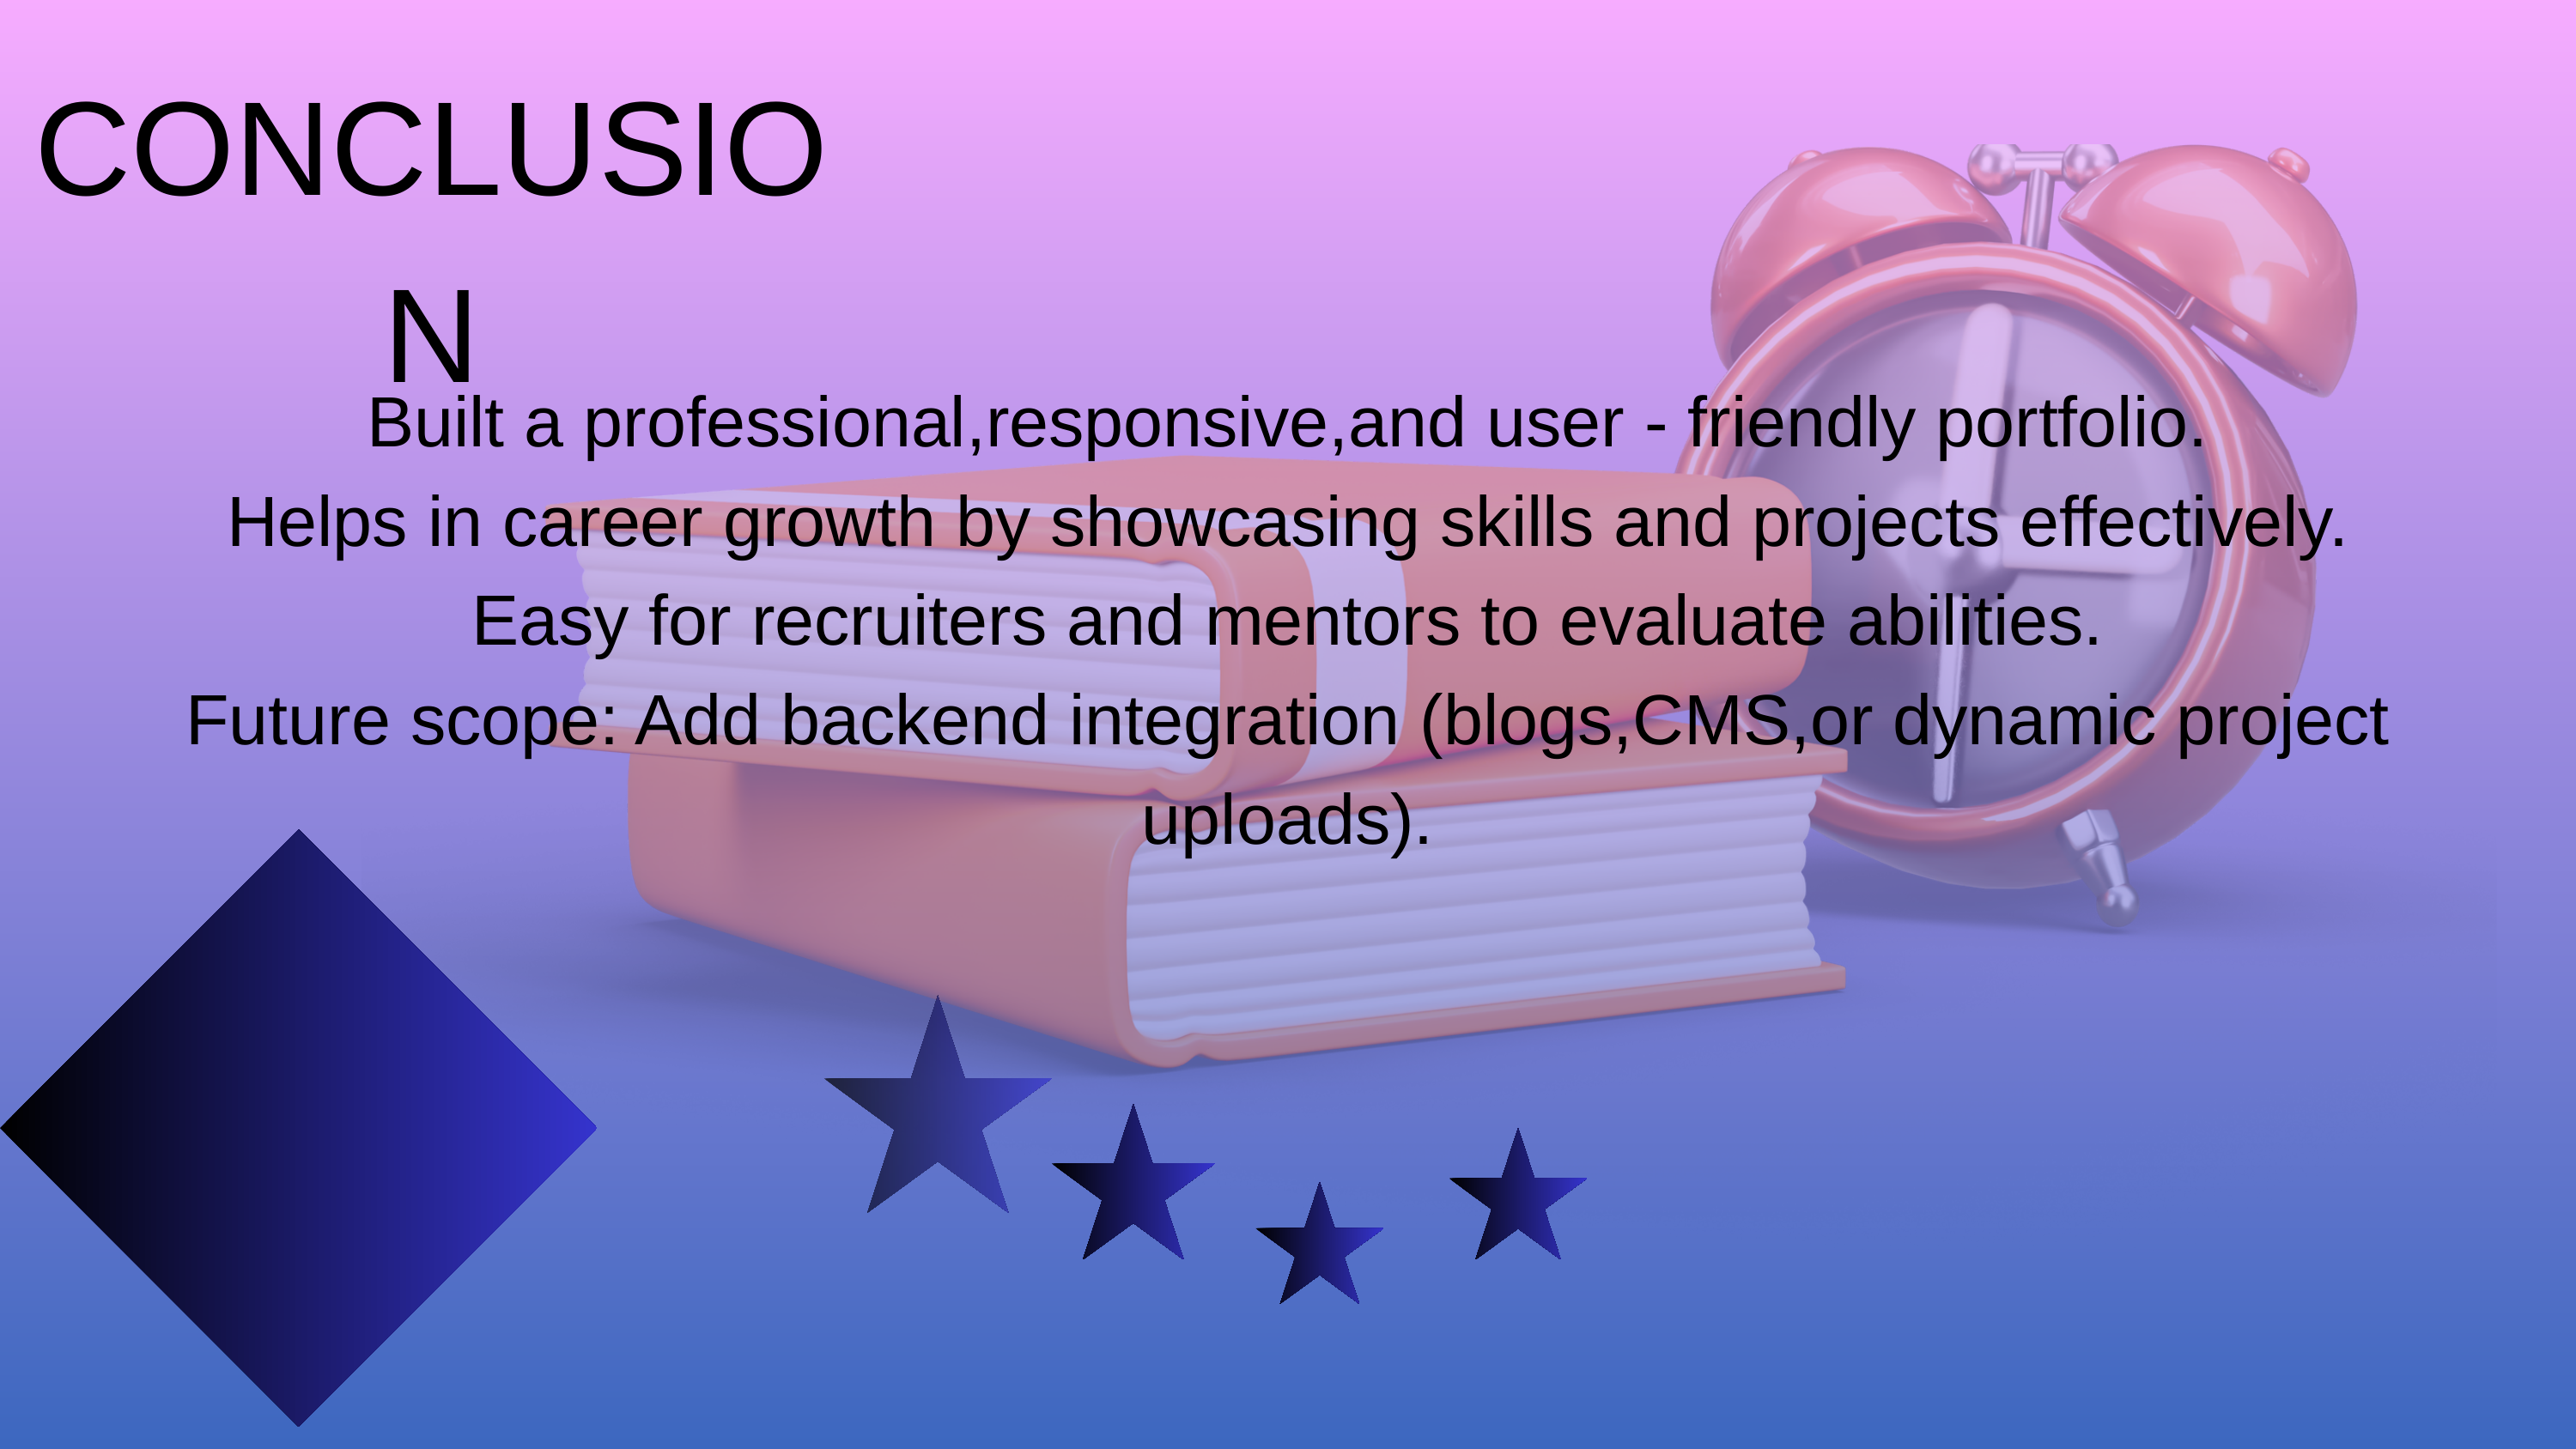

CONCLUSION

Built a professional,responsive,and user - friendly portfolio.
Helps in career growth by showcasing skills and projects effectively.
Easy for recruiters and mentors to evaluate abilities.
Future scope: Add backend integration (blogs,CMS,or dynamic project uploads).